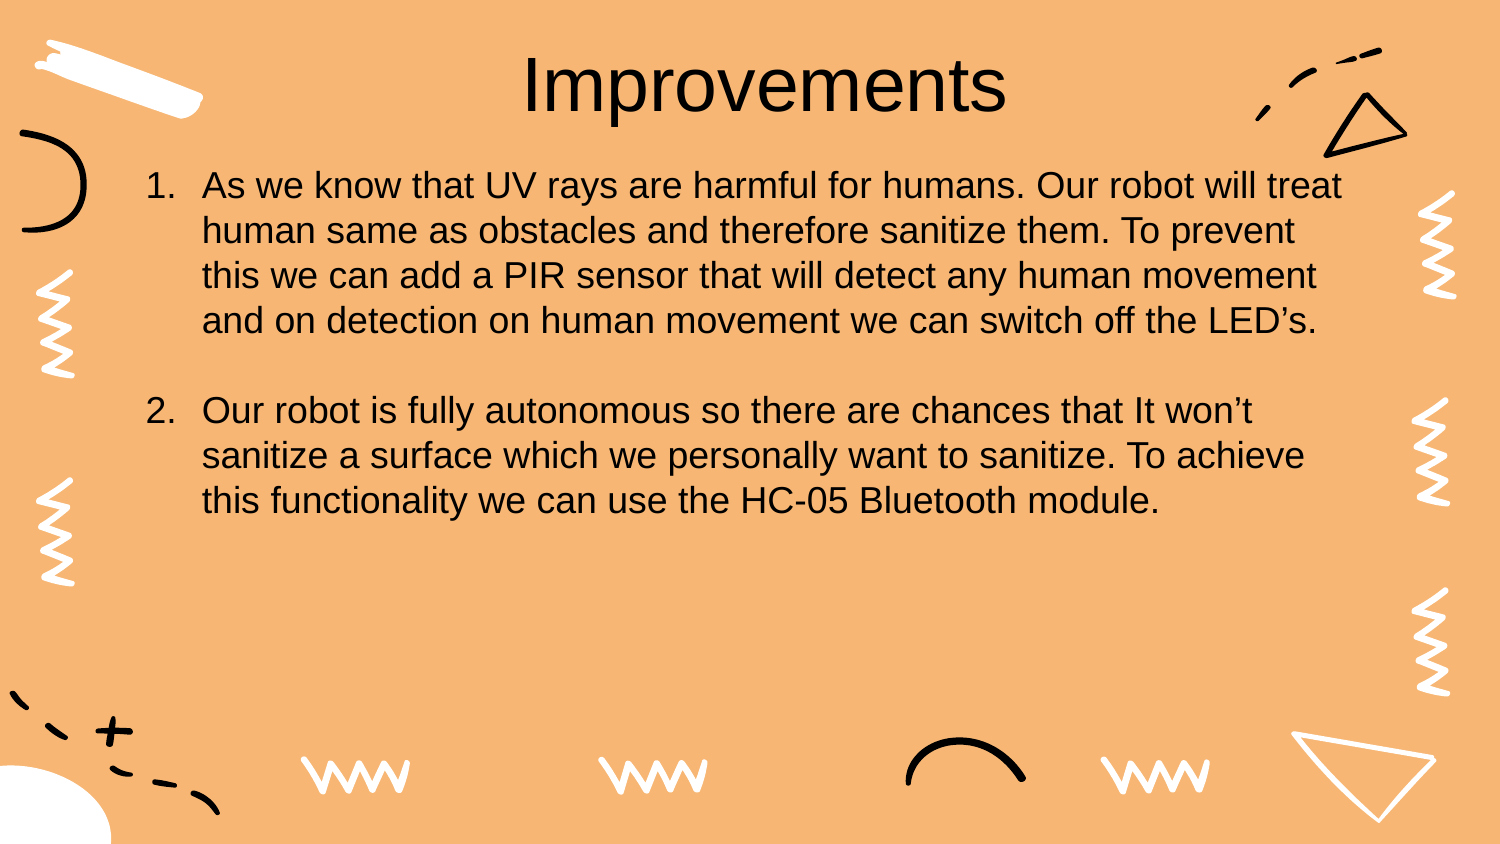

Improvements
As we know that UV rays are harmful for humans. Our robot will treat human same as obstacles and therefore sanitize them. To prevent this we can add a PIR sensor that will detect any human movement and on detection on human movement we can switch off the LED’s.

Our robot is fully autonomous so there are chances that It won’t sanitize a surface which we personally want to sanitize. To achieve this functionality we can use the HC-05 Bluetooth module.